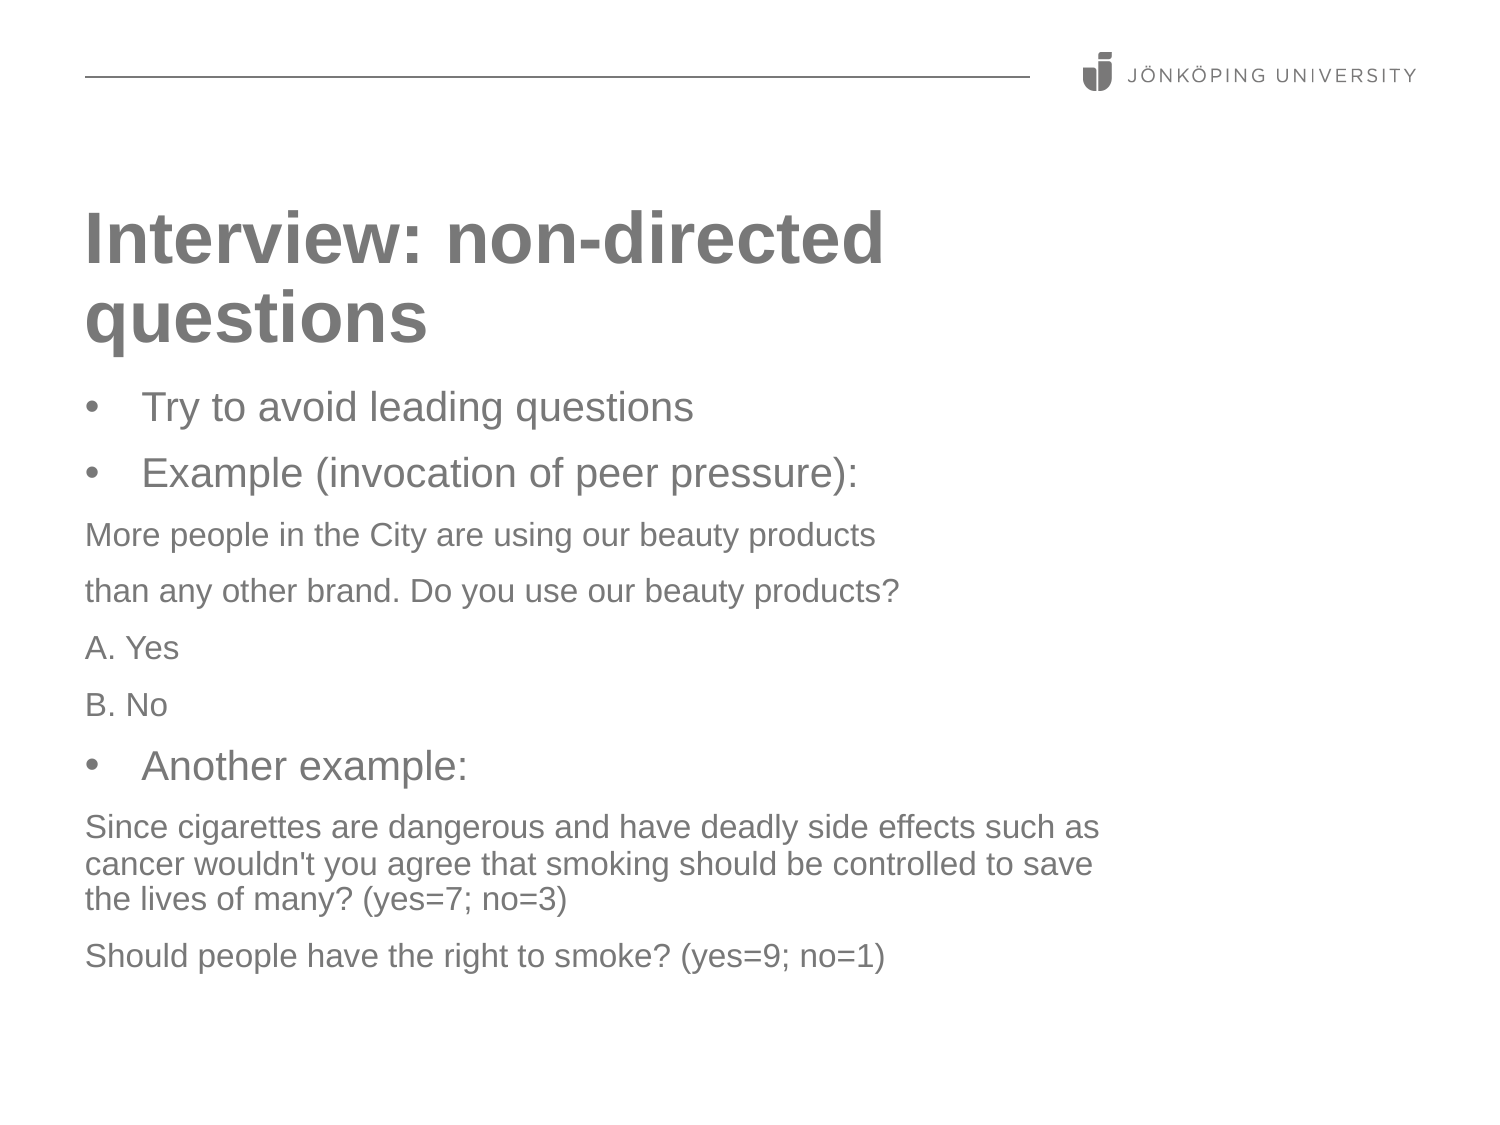

# Interview: non-directed questions
Try to avoid leading questions
Example (invocation of peer pressure):
More people in the City are using our beauty products
than any other brand. Do you use our beauty products?
A. Yes
B. No
Another example:
Since cigarettes are dangerous and have deadly side effects such as cancer wouldn't you agree that smoking should be controlled to save the lives of many? (yes=7; no=3)
Should people have the right to smoke? (yes=9; no=1)